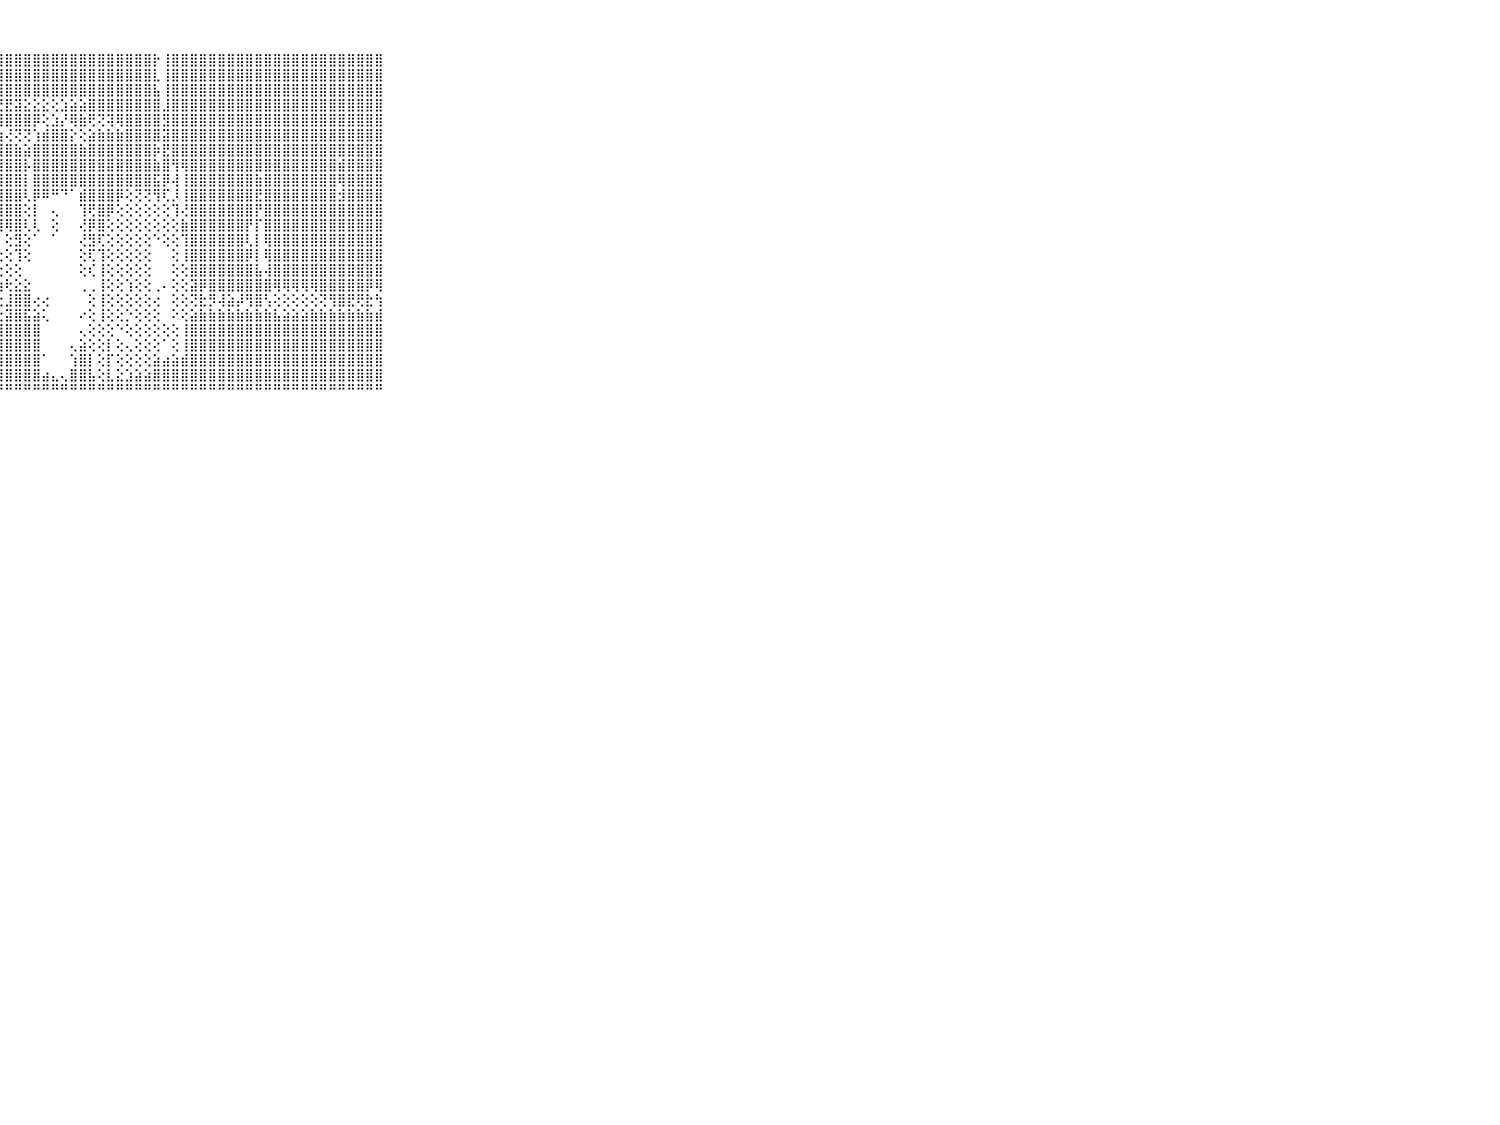

⠀⠀⠀⠀⠀⠀⠀⠀⠀⠀⠀⣸⣿⣿⣇⣕⣿⣿⣿⣿⣿⣿⣿⣿⣿⣿⣿⣿⣿⣿⣿⣿⣿⣿⣿⣿⣿⣿⣿⣿⣿⣿⣿⣿⡗⢸⣿⣿⣿⣿⣿⣿⣿⣿⣿⣿⣿⣿⣿⣿⣿⣿⣿⣿⣿⣿⣿⣿⣿⠀⠀⠀⠀⠀⠀⠀⠀⠀⠀⠀⠀
⠀⠀⠀⠀⠀⠀⠀⠀⠀⠀⠀⣿⣿⣿⣿⣿⣿⣿⣿⣿⣿⣿⣿⣿⣿⣿⣿⣿⣿⣿⣿⣿⣿⣿⣿⣿⣿⣿⣿⣿⣿⣿⣿⣿⣇⢸⣿⣿⣿⣿⣿⣿⣿⣿⣿⣿⣿⣿⣿⣿⣿⣿⣿⣿⣿⣿⣿⣿⣿⠀⠀⠀⠀⠀⠀⠀⠀⠀⠀⠀⠀
⠀⠀⠀⠀⠀⠀⠀⠀⠀⠀⠀⣿⣿⣿⣿⣿⣿⣿⣿⣿⣿⣿⣿⣿⣿⣿⣿⣿⣿⣿⣿⣿⣿⣿⣿⣿⣿⣿⣿⣿⣿⣿⣿⣿⣧⢸⣿⣿⣿⣿⣿⣿⣿⣿⣿⣿⣿⣿⣿⣿⣿⣿⣿⣿⣿⣿⣿⣿⣿⠀⠀⠀⠀⠀⠀⠀⠀⠀⠀⠀⠀
⠀⠀⠀⠀⠀⠀⠀⠀⠀⠀⠀⣿⣿⣿⣿⣿⢟⢟⢟⢟⢟⢟⢏⣿⡝⢝⢝⣝⣟⣽⣕⣕⣕⢕⣱⣵⣵⣿⣿⣿⣿⣿⣿⣿⣿⣸⣿⣿⣿⣿⣿⣿⣿⣿⣿⣿⣿⣿⣿⣿⣿⣿⣿⣿⣿⣿⣿⣿⣿⠀⠀⠀⠀⠀⠀⠀⠀⠀⠀⠀⠀
⠀⠀⠀⠀⠀⠀⠀⠀⠀⠀⠀⣿⣿⣿⣿⣿⢱⣷⢾⢕⢺⣿⣿⣿⣿⢏⢜⢻⣿⣿⣿⡿⢕⣱⡜⢿⣷⢟⢝⢽⢿⣿⣿⣿⣿⣻⣿⣿⣿⣿⣿⣿⣿⣿⣿⣿⣿⣿⣿⣿⣿⣿⣿⣿⣿⣿⣿⣿⣿⠀⠀⠀⠀⠀⠀⠀⠀⠀⠀⠀⠀
⠀⠀⠀⠀⠀⠀⠀⠀⠀⠀⠀⣿⣿⣿⣿⣿⢟⢏⣱⣾⣧⢝⢝⢝⢱⣵⣿⣷⢜⢝⢝⢱⣾⣿⣿⡕⢕⣵⣷⣷⣷⣿⣿⣿⣿⣽⣿⣿⣿⣿⣿⣿⣿⣿⣿⣿⣿⣿⣿⣿⣿⣿⣿⣿⣿⣿⣿⣿⣿⠀⠀⠀⠀⠀⠀⠀⠀⠀⠀⠀⠀
⠀⠀⠀⠀⠀⠀⠀⠀⠀⠀⠀⣿⣿⣿⣿⣿⢕⣵⣿⣿⣿⣷⣵⣱⣿⣿⣿⣿⣿⣷⣵⣿⣿⣿⣿⣿⣷⣿⣿⣿⣿⣿⣿⣿⡷⣟⣿⣿⣿⣿⣿⣿⣿⣿⣿⣿⣿⣿⣿⣿⣿⣿⣿⣿⣿⣿⣿⣿⣿⠀⠀⠀⠀⠀⠀⠀⠀⠀⠀⠀⠀
⠀⠀⠀⠀⠀⠀⠀⠀⠀⠀⠀⣿⣿⣿⣿⣿⢏⣿⣿⣿⣿⣿⣷⢞⣿⣿⣿⣿⣿⣿⡧⣿⣿⣿⣿⣿⣿⣿⣿⣿⣿⣿⣿⣿⣷⣿⢻⢿⣿⣿⣿⣿⣿⣿⣿⣿⣿⣿⣿⣿⣿⣿⣿⣿⣾⣿⣿⣿⣿⠀⠀⠀⠀⠀⠀⠀⠀⠀⠀⠀⠀
⠀⠀⠀⠀⠀⠀⠀⠀⠀⠀⠀⣿⣿⣿⣿⣿⢕⣿⣿⣿⣿⣿⣷⢕⣿⣿⣿⣿⣿⣿⡇⣿⣿⣿⣿⣿⣿⣿⣿⣿⣿⣿⣿⣿⣯⡿⢼⢸⣿⣿⣿⣿⣿⣿⣿⣷⣿⣿⣿⣿⣿⣿⣿⣿⢿⣿⣿⣿⣿⠀⠀⠀⠀⠀⠀⠀⠀⠀⠀⠀⠀
⠀⠀⠀⠀⠀⠀⠀⠀⠀⠀⠀⣿⣿⣿⣿⣿⢕⣿⣿⣿⣿⣿⣿⢕⣿⣿⣿⣿⣿⣿⢇⡿⠿⠛⠙⠁⣾⣿⣿⣿⡿⢕⢝⢝⢻⢏⡸⢸⣿⣿⣿⣿⣿⣿⣿⣟⣿⣿⣿⣿⣿⣿⣿⣿⣺⣿⣿⣿⣿⠀⠀⠀⠀⠀⠀⠀⠀⠀⠀⠀⠀
⠀⠀⠀⠀⠀⠀⠀⠀⠀⠀⠀⠟⠛⢻⣿⣿⡗⢻⣿⣿⣿⣿⣧⢕⣿⣿⣿⣿⣿⣿⢕⡇⠀⢄⠀⠀⢹⢟⣿⡿⢕⢕⢕⢕⢕⢕⢹⢜⣿⣿⣿⣿⣿⣿⣿⡟⣿⣿⣿⣿⣿⣿⣿⣿⣿⣿⣿⣿⣿⠀⠀⠀⠀⠀⠀⠀⠀⠀⠀⠀⠀
⠀⠀⠀⠀⠀⠀⠀⠀⠀⠀⠀⠀⠀⠸⠿⠋⠁⠜⣿⣿⣿⣿⡯⢕⣿⡯⣿⢿⢿⣿⢇⢇⠀⢕⠀⠀⢜⡿⣿⢕⢕⢕⢕⢕⢕⢕⢕⣷⣿⣿⣿⣿⣿⣿⡟⡏⣿⣿⣿⣿⣿⣿⣿⣿⣿⣿⣿⣿⣿⠀⠀⠀⠀⠀⠀⠀⠀⠀⠀⠀⠀
⠀⠀⠀⠀⠀⠀⠀⠀⠀⠀⠀⠀⠀⠀⠀⠀⠀⠀⢻⣿⣿⣿⡇⢕⢕⢜⣿⡇⢕⣻⢕⠁⠀⠁⠀⠀⢜⣻⢏⢕⢕⢕⢕⢕⠑⢕⢕⢹⣿⣿⣿⣿⣿⣿⢇⡇⢿⣿⣿⣿⣿⣿⣿⣿⣿⣿⣿⣿⣿⠀⠀⠀⠀⠀⠀⠀⠀⠀⠀⠀⠀
⠀⠀⠀⠀⠀⠀⠀⠀⠀⠀⠀⠀⠀⠀⠀⢀⢀⠀⢸⣿⣿⣽⣽⢕⢕⢕⣿⢕⢕⢹⢕⠀⠀⠀⠀⠀⢕⢏⢹⢕⢕⢕⢕⢕⠀⠀⢕⢸⣿⣿⣿⣿⣿⣿⡿⡇⢿⣿⣿⣿⣿⣿⣿⣿⣿⣿⣿⣿⣿⠀⠀⠀⠀⠀⠀⠀⠀⠀⠀⠀⠀
⠀⠀⠀⠀⠀⠀⠀⠀⠀⠀⠀⠀⠐⣗⣿⣿⢿⣿⣾⣿⣿⢞⢇⢕⢕⢕⣿⢕⢕⢕⠀⠀⠀⠀⠀⠀⢕⢎⢸⢕⢕⢕⢕⢕⠀⠀⢕⢕⣿⣿⣿⣿⣿⣿⣿⣧⢼⣿⣿⣿⣿⣿⣿⣿⣿⣿⣿⣿⣿⠀⠀⠀⠀⠀⠀⠀⠀⠀⠀⠀⠀
⠀⠀⠀⠀⠀⠀⠀⠀⠀⠀⠀⠀⠈⠉⠙⢁⠀⠜⢝⢝⢟⢕⢕⢕⢱⢗⢿⢳⢗⣕⣕⠀⠀⠀⠀⠀⢀⢀⢸⢕⢕⢱⢕⢕⢀⠄⢕⢕⣽⡿⣿⣿⣿⣿⣿⣿⣿⢿⢿⢿⢿⢿⣿⣿⣿⣿⣿⡿⢿⠀⠀⠀⠀⠀⠀⠀⠀⠀⠀⠀⠀
⠀⠀⠀⠀⠀⠀⠀⠀⠀⠀⠀⠔⢕⢕⠕⢜⢄⢔⢕⢕⢕⢕⢕⢕⢕⢕⢕⢕⣸⣿⣿⢔⢔⠀⠀⠀⠀⢕⢸⢕⢕⢕⢕⢕⢔⠀⢕⢕⢝⣗⡻⢼⣵⡼⢻⣿⢣⢕⢕⢕⢕⢕⢝⢻⣿⣟⢟⣗⢳⠀⠀⠀⠀⠀⠀⠀⠀⠀⠀⠀⠀
⠀⠀⠀⠀⠀⠀⠀⠀⠀⠀⠀⠀⠔⢑⠀⢄⣏⣕⣝⣕⣕⣜⣕⣕⣕⣕⣕⣕⣽⣿⣯⣵⢅⠀⠀⠀⠔⢕⢸⢕⢕⡑⢕⢕⢕⠀⠕⢕⣵⣷⣷⣷⣷⣷⣷⣷⣷⣧⣵⣵⣵⣷⣷⣷⣷⣷⣷⣷⣾⠀⠀⠀⠀⠀⠀⠀⠀⠀⠀⠀⠀
⠀⠀⠀⠀⠀⠀⠀⠀⠀⠀⠀⠀⢄⠄⠀⢜⣿⣿⣿⣿⣿⣿⣿⣿⣿⣿⣿⣿⣿⣿⣿⣿⠀⠀⠀⠀⢄⢕⢕⢕⠑⢕⢕⢕⢕⢕⢕⢸⣿⣿⣿⣿⣿⣿⣿⣿⣿⣿⣿⣿⣿⣿⣿⣿⣿⣿⣿⣿⣿⠀⠀⠀⠀⠀⠀⠀⠀⠀⠀⠀⠀
⠀⠀⠀⠀⠀⠀⠀⠀⠀⠀⠀⢕⠑⠑⠐⠑⠘⢻⣿⣿⣿⣿⣿⣿⣿⣿⣿⣿⣿⣿⣿⣿⠀⠀⠀⢄⣵⢕⢕⡇⢕⢄⢕⢕⢕⠁⢕⢸⣿⣿⣿⣿⣿⣿⣿⣿⣿⣿⣿⣿⣿⣿⣿⣿⣿⣿⣿⣿⣿⠀⠀⠀⠀⠀⠀⠀⠀⠀⠀⠀⠀
⠀⠀⠀⠀⠀⠀⠀⠀⠀⠀⠀⢁⡀⠀⠀⠀⠀⠀⠘⢿⣿⣿⣿⣿⣿⣿⣿⣿⣿⣿⣿⣿⠁⠀⠀⢱⣿⡇⢕⡏⢕⢕⢕⢕⣵⣴⣵⣾⣿⣿⣿⣿⣿⣿⣿⣿⣿⣿⣿⣿⣿⣿⣿⣿⣿⣿⣿⣿⣿⠀⠀⠀⠀⠀⠀⠀⠀⠀⠀⠀⠀
⠀⠀⠀⠀⠀⠀⠀⠀⠀⠀⠀⣿⣿⣦⡄⠀⠀⠀⠀⠁⢻⣿⣿⣿⣿⣿⣿⣿⣿⣿⣿⣿⣴⣄⢄⣿⣿⣧⢕⣇⣕⣱⣵⣵⣿⣿⣿⣿⣿⣿⣿⣿⣿⣿⣿⣿⣿⣿⣿⣿⣿⣿⣿⣿⣿⣿⣿⣿⣿⠀⠀⠀⠀⠀⠀⠀⠀⠀⠀⠀⠀
⠀⠀⠀⠀⠀⠀⠀⠀⠀⠀⠀⠛⠛⠛⠛⠓⠐⠀⠀⠀⠀⠘⠛⠛⠛⠛⠛⠛⠛⠛⠛⠛⠛⠛⠛⠛⠛⠛⠛⠛⠛⠛⠛⠛⠛⠛⠛⠛⠛⠛⠛⠛⠛⠛⠛⠛⠛⠛⠛⠛⠛⠛⠛⠛⠛⠛⠛⠛⠛⠀⠀⠀⠀⠀⠀⠀⠀⠀⠀⠀⠀